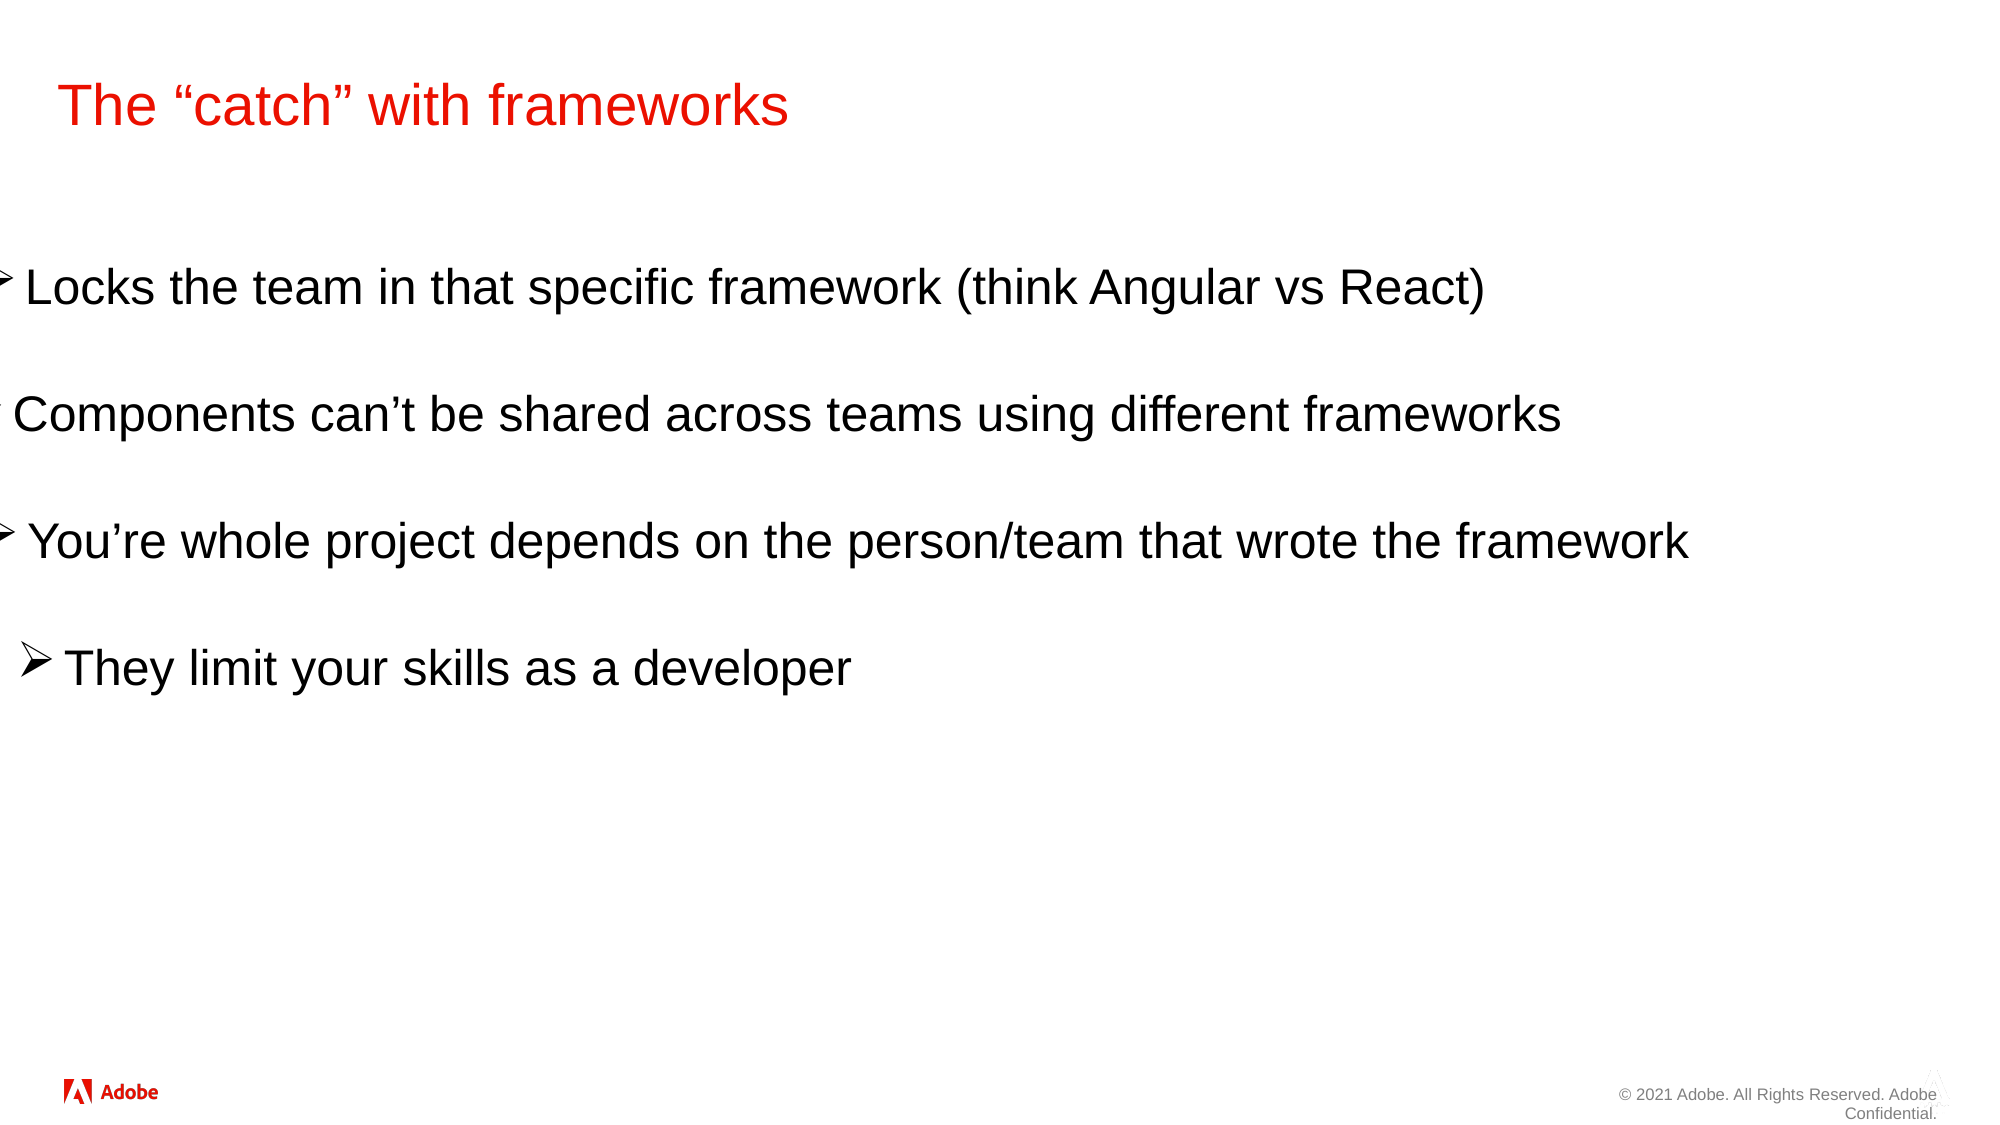

# The “catch” with frameworks
Locks the team in that specific framework (think Angular vs React)
Components can’t be shared across teams using different frameworks
You’re whole project depends on the person/team that wrote the framework
They limit your skills as a developer